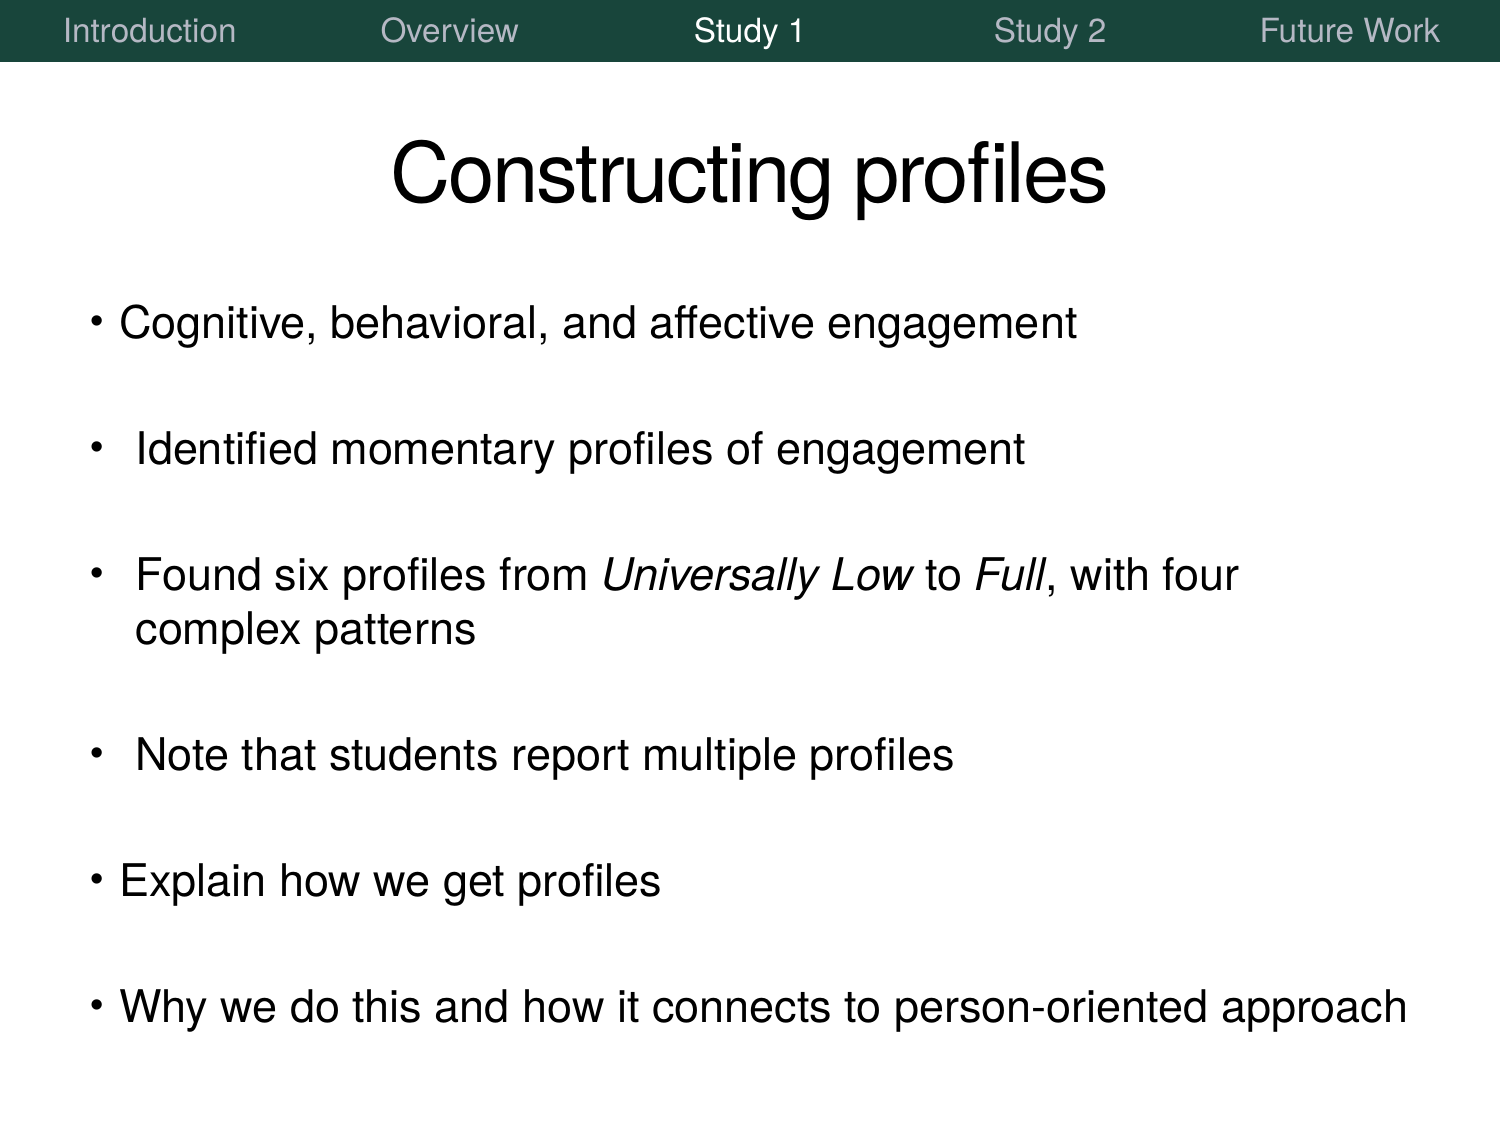

| Introduction | Overview | Study 1 | Study 2 | Future Work |
| --- | --- | --- | --- | --- |
# Constructing profiles
Cognitive, behavioral, and affective engagement

Identified momentary profiles of engagement

Found six profiles from Universally Low to Full, with four complex patterns

Note that students report multiple profiles

Explain how we get profiles

Why we do this and how it connects to person-oriented approach